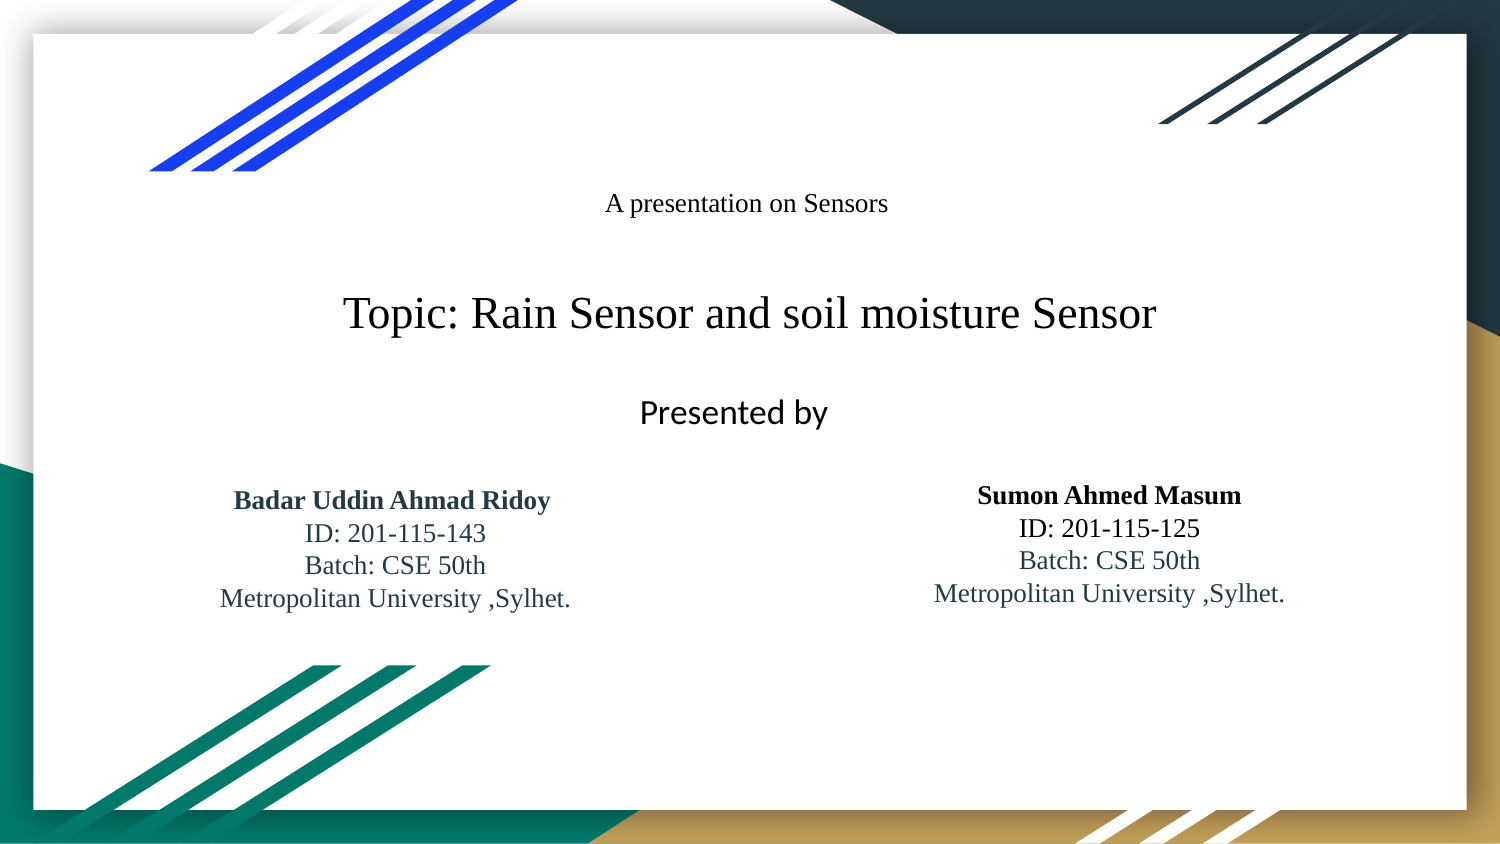

# A presentation on Sensors

Topic: Rain Sensor and soil moisture Sensor
Presented by
       Badar Uddin Ahmad Ridoy
ID: 201-115-143
Batch: CSE 50th
Metropolitan University ,Sylhet.

Sumon Ahmed Masum
ID: 201-115-125
Batch: CSE 50th
Metropolitan University ,Sylhet.